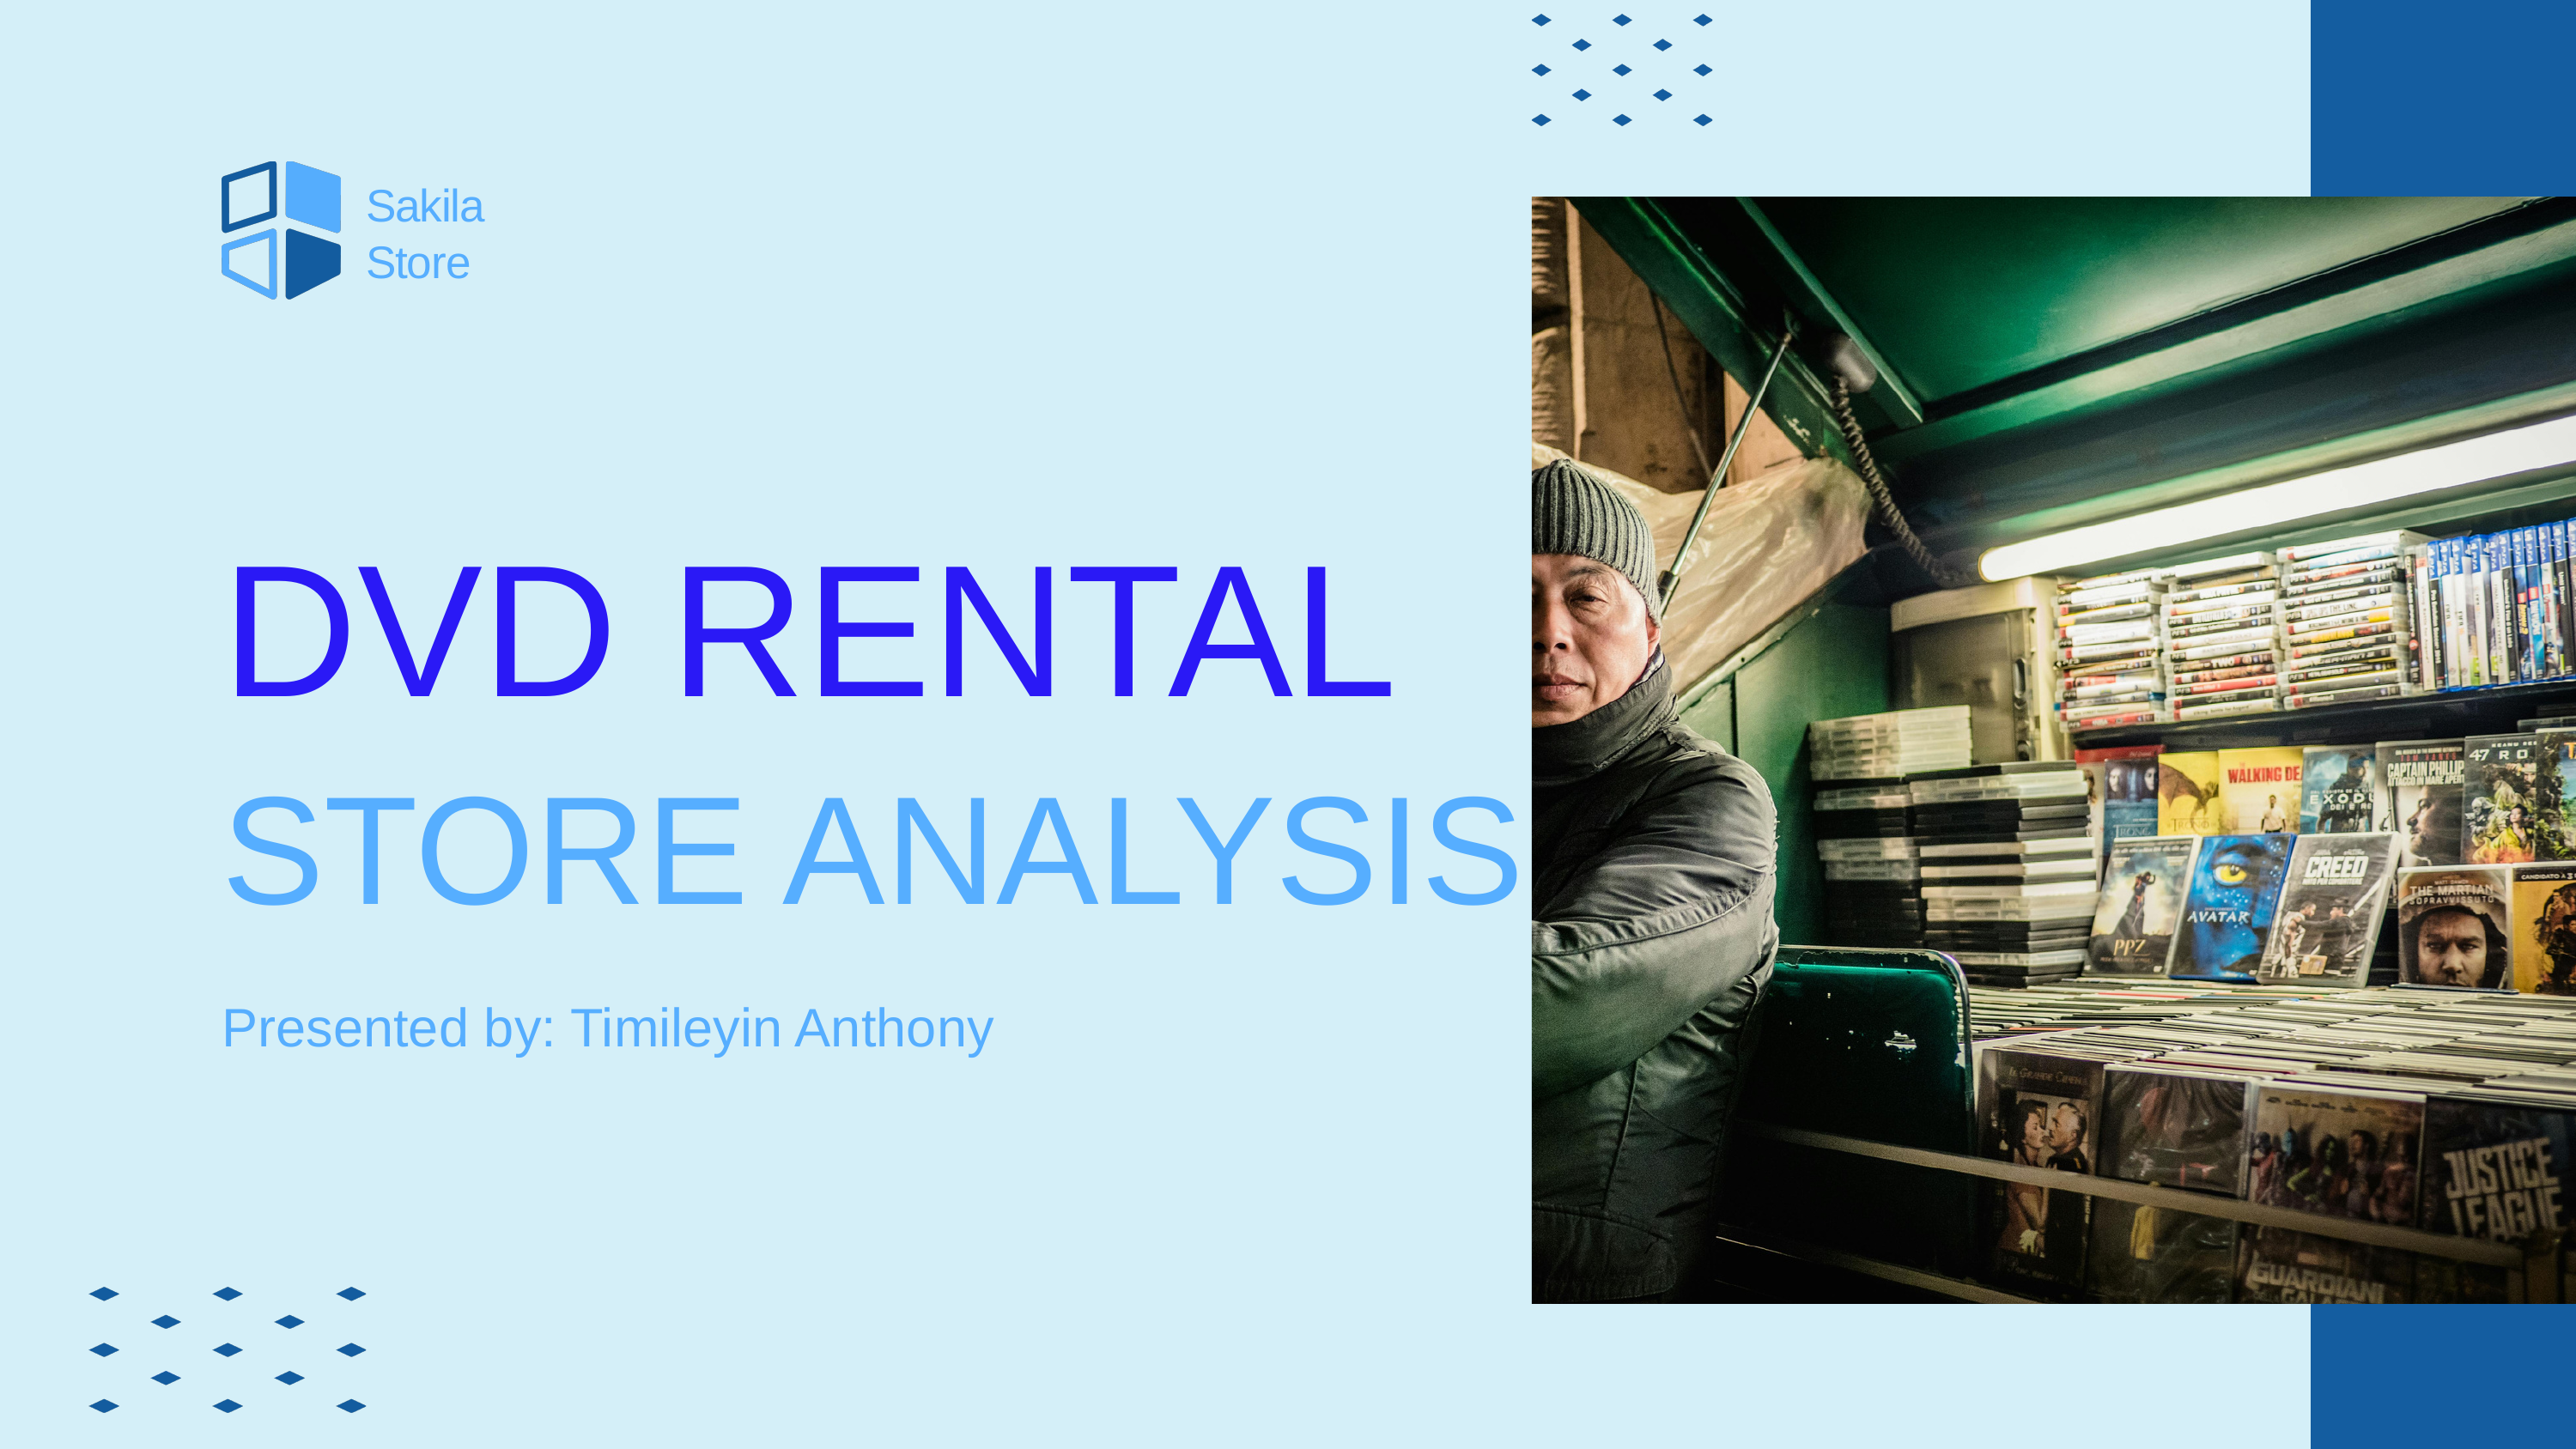

Sakila
Store

DVD RENTAL

STORE ANALYSIS
Presented by: Timileyin Anthony